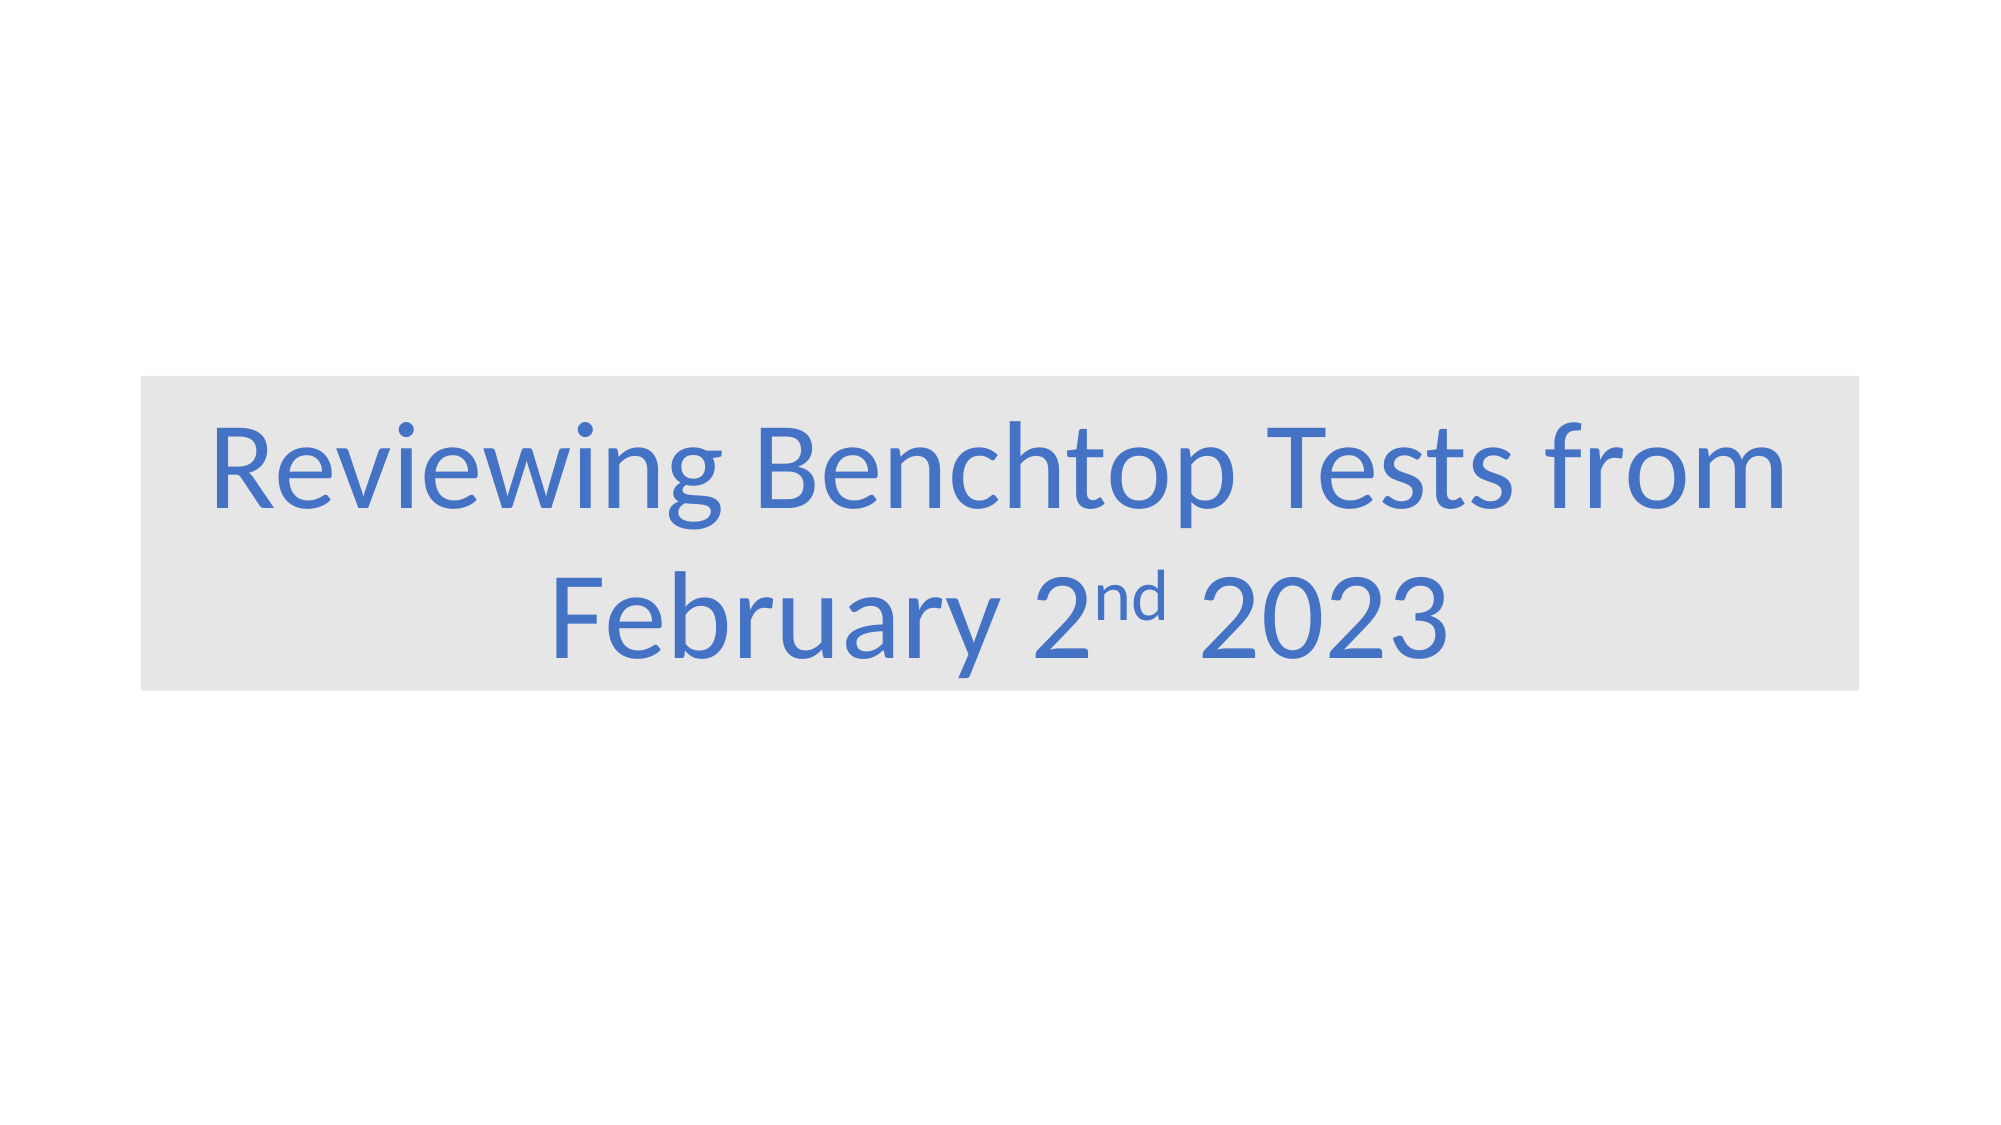

Reviewing Benchtop Tests from February 2nd 2023